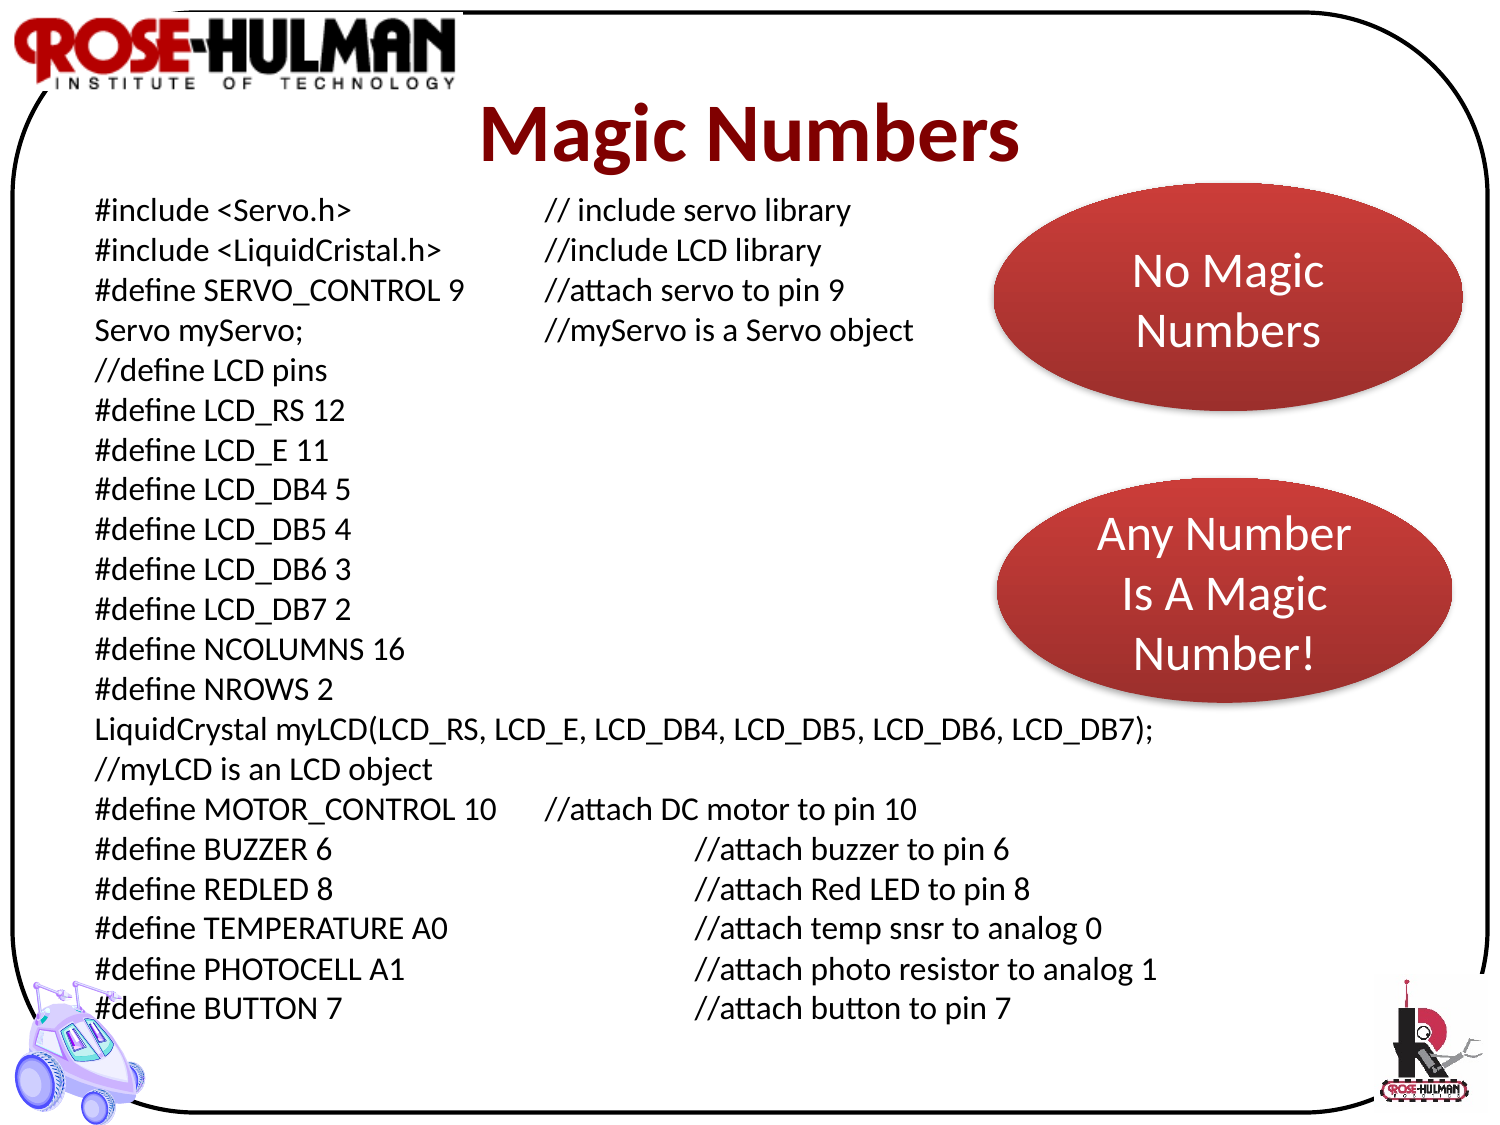

# Magic Numbers
#include <Servo.h>  		// include servo library
#include <LiquidCristal.h>	//include LCD library
#define SERVO_CONTROL 9	//attach servo to pin 9
Servo myServo;  		//myServo is a Servo object
//define LCD pins
#define LCD_RS 12
#define LCD_E 11
#define LCD_DB4 5
#define LCD_DB5 4
#define LCD_DB6 3
#define LCD_DB7 2
#define NCOLUMNS 16
#define NROWS 2
LiquidCrystal myLCD(LCD_RS, LCD_E, LCD_DB4, LCD_DB5, LCD_DB6, LCD_DB7);
//myLCD is an LCD object
#define MOTOR_CONTROL 10	//attach DC motor to pin 10
#define BUZZER 6			//attach buzzer to pin 6
#define REDLED 8			//attach Red LED to pin 8
#define TEMPERATURE A0		//attach temp snsr to analog 0
#define PHOTOCELL A1		//attach photo resistor to analog 1
#define BUTTON 7			//attach button to pin 7
No Magic Numbers
Any Number Is A Magic Number!